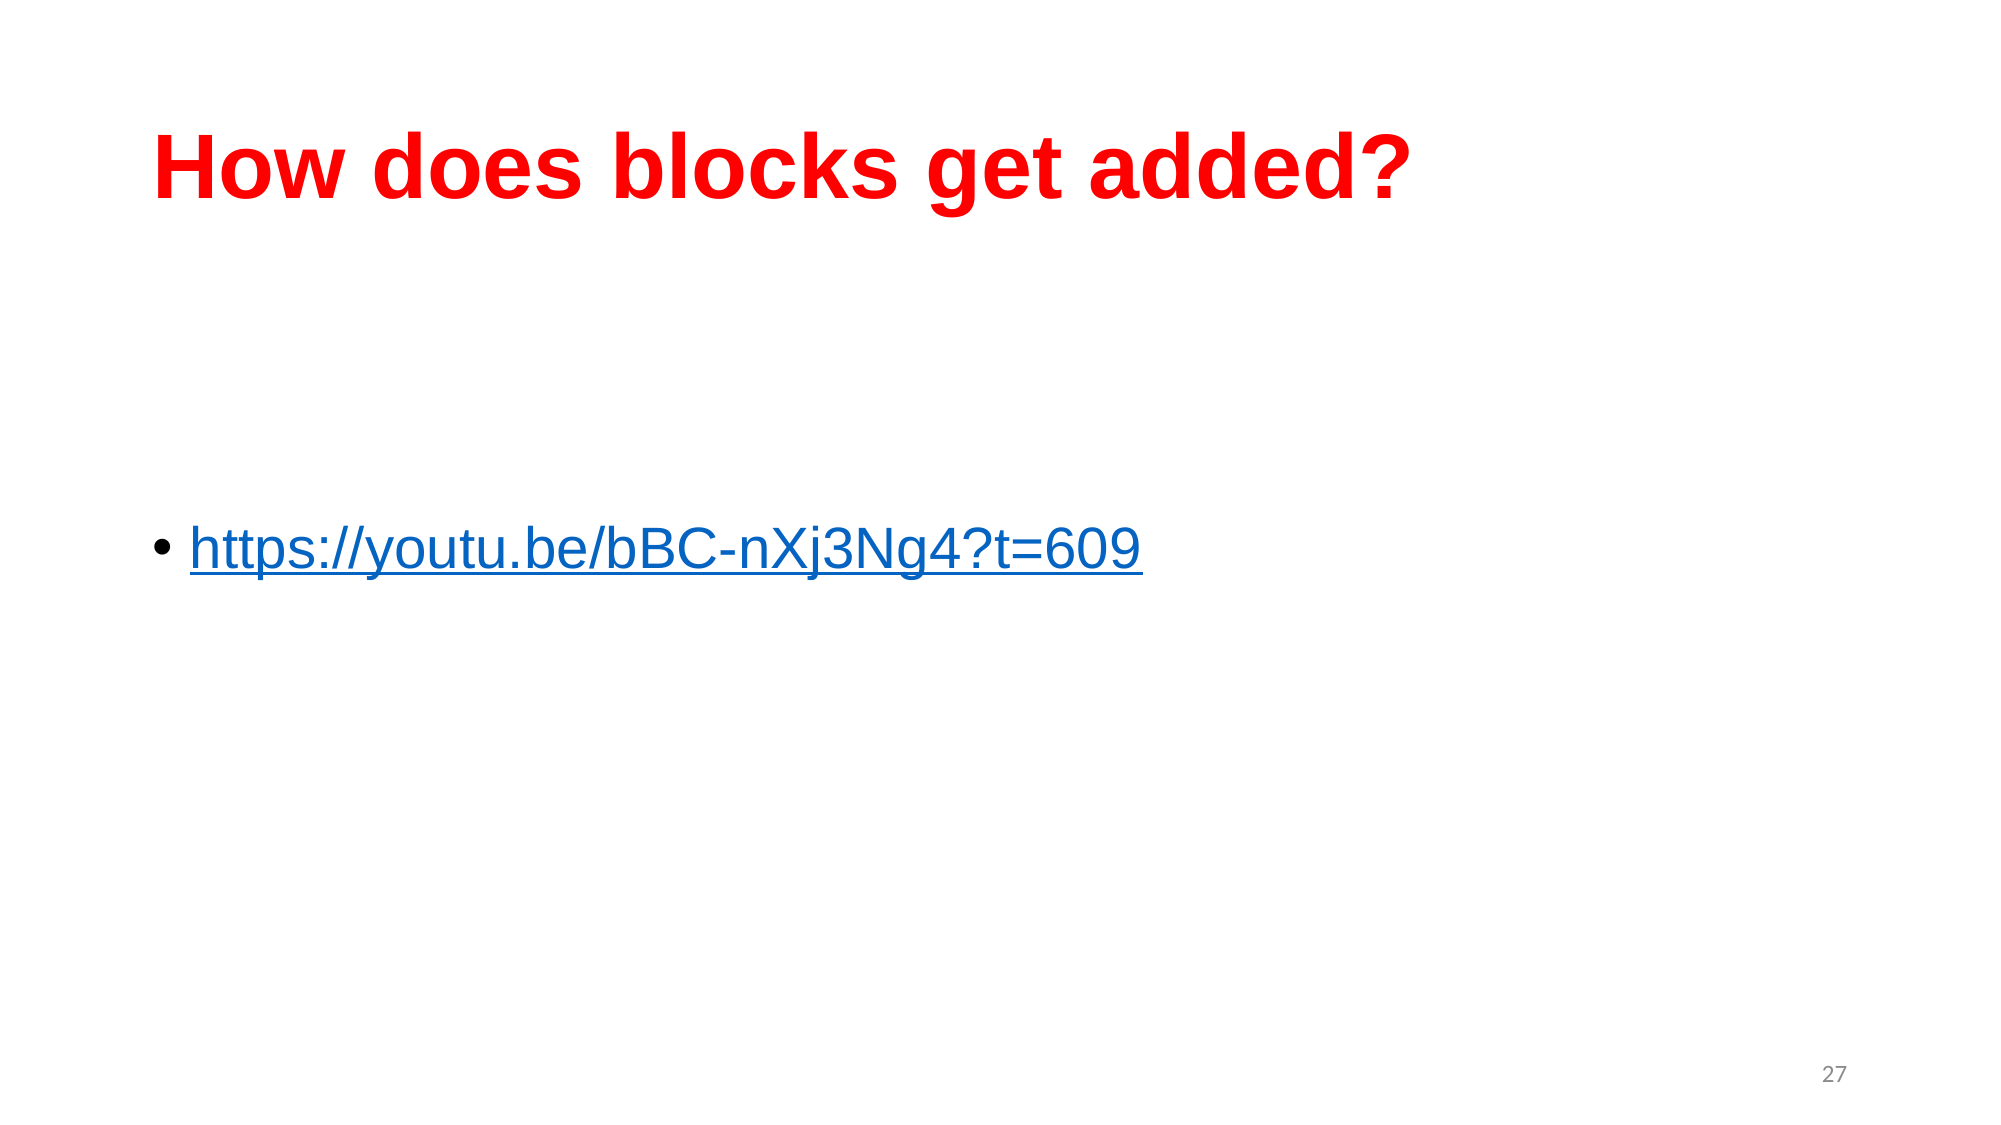

# How does blocks get added?
https://youtu.be/bBC-nXj3Ng4?t=609

27